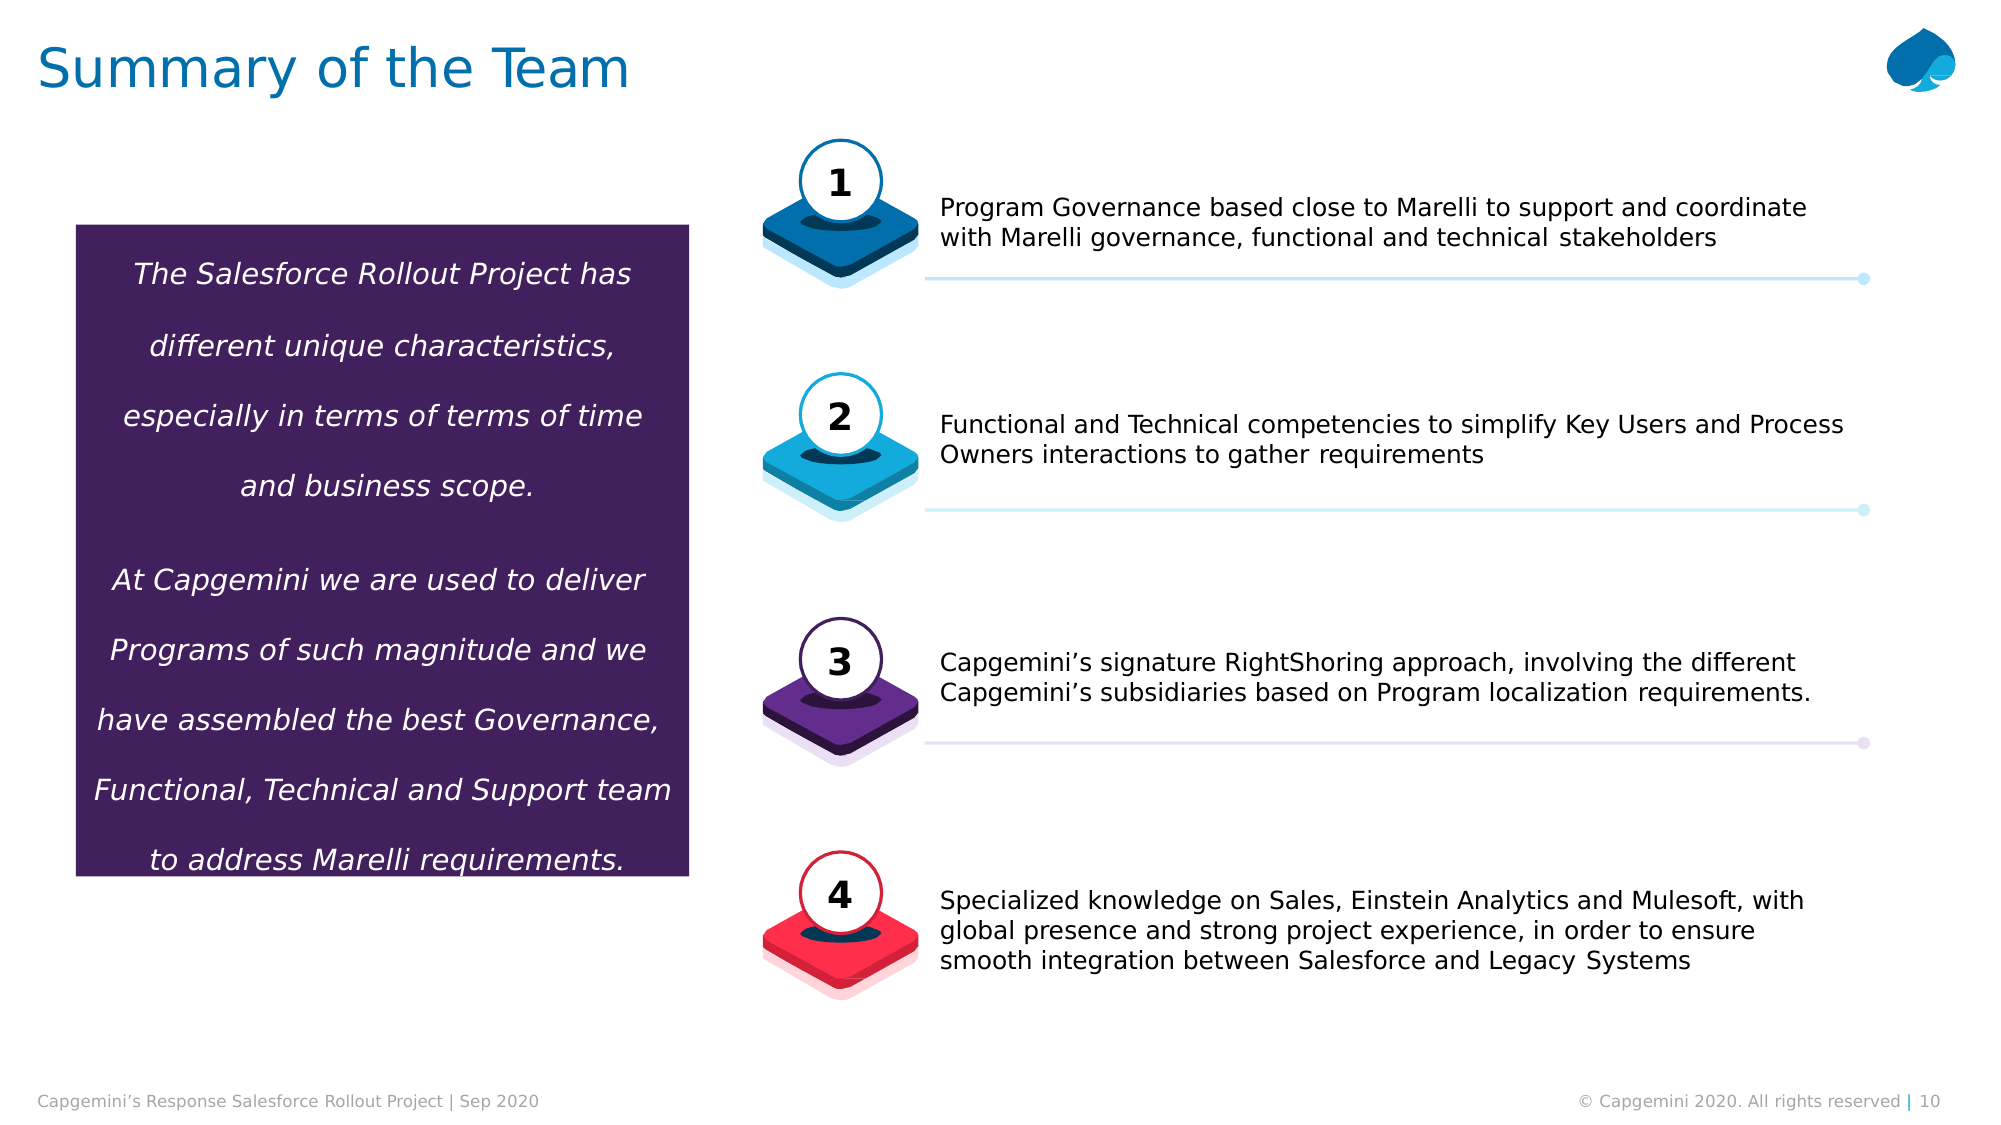

# Summary of the Team

1

Program Governance based close to Marelli to support and coordinate  with Marelli governance, functional and technical stakeholders

The Salesforce Rollout Project has

different unique characteristics,
especially in terms of terms of time  and business scope.
At Capgemini we are used to deliver  Programs of such magnitude and we  have assembled the best Governance,  Functional, Technical and Support team  to address Marelli requirements.

2
Functional and Technical competencies to simplify Key Users and Process  Owners interactions to gather requirements

3
Capgemini’s signature RightShoring approach, involving the different  Capgemini’s subsidiaries based on Program localization requirements.

4
Specialized knowledge on Sales, Einstein Analytics and Mulesoft, with  global presence and strong project experience, in order to ensure  smooth integration between Salesforce and Legacy Systems

Capgemini’s Response Salesforce Rollout Project | Sep 2020
© Capgemini 2020. All rights reserved | 10